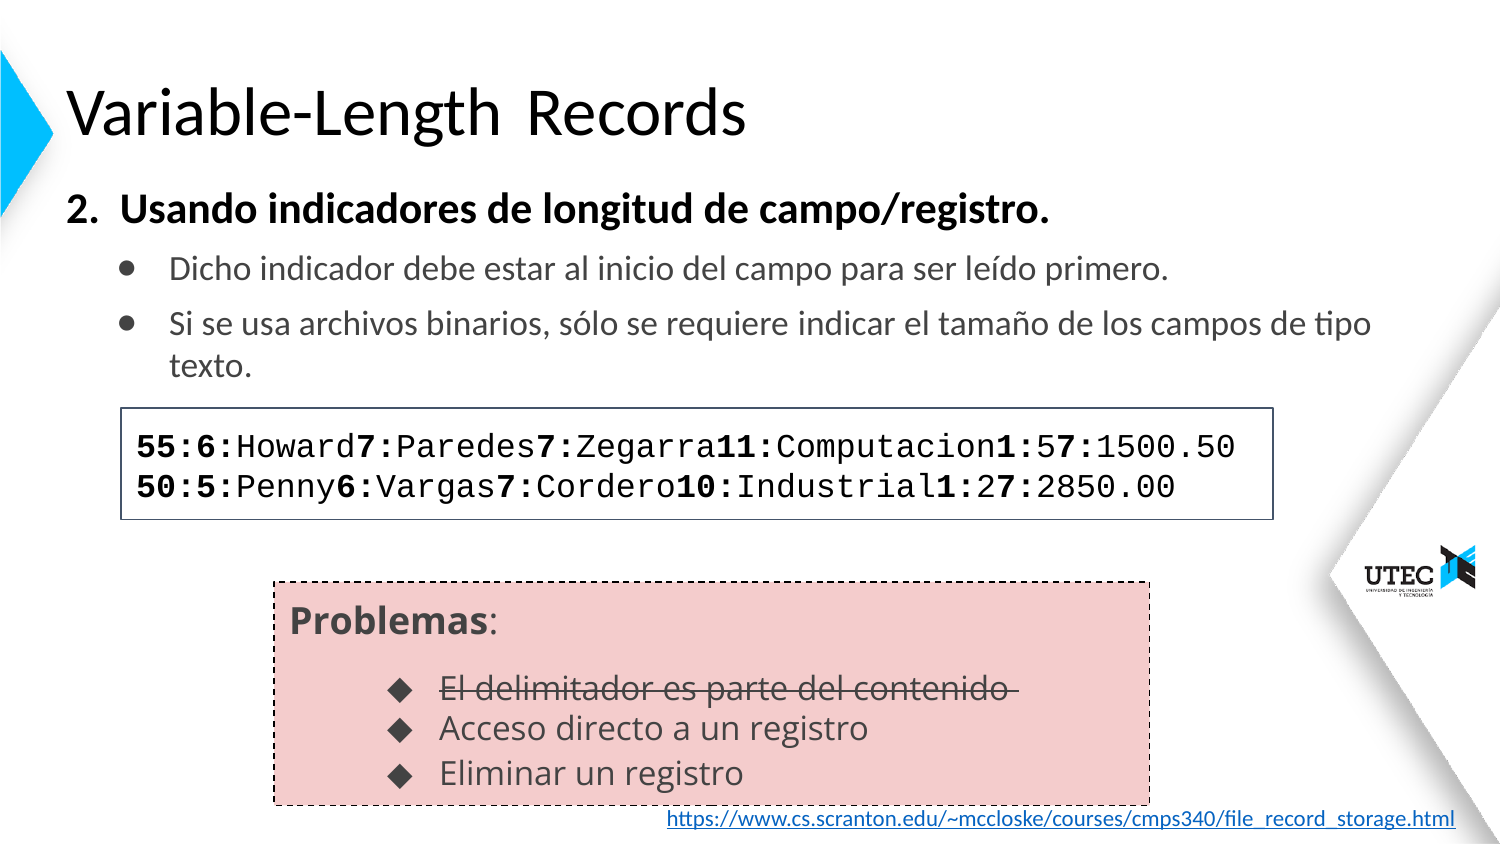

# Variable-Length Records

2.  Usando indicadores de longitud de campo/registro.
Dicho indicador debe estar al inicio del campo para ser leído primero.
Si se usa archivos binarios, sólo se requiere indicar el tamaño de los campos de tipo texto.

55:6:Howard7:Paredes7:Zegarra11:Computacion1:57:1500.50
50:5:Penny6:Vargas7:Cordero10:Industrial1:27:2850.00
Problemas:
El delimitador es parte del contenido
Acceso directo a un registro
Eliminar un registro
https://www.cs.scranton.edu/~mccloske/courses/cmps340/file_record_storage.html